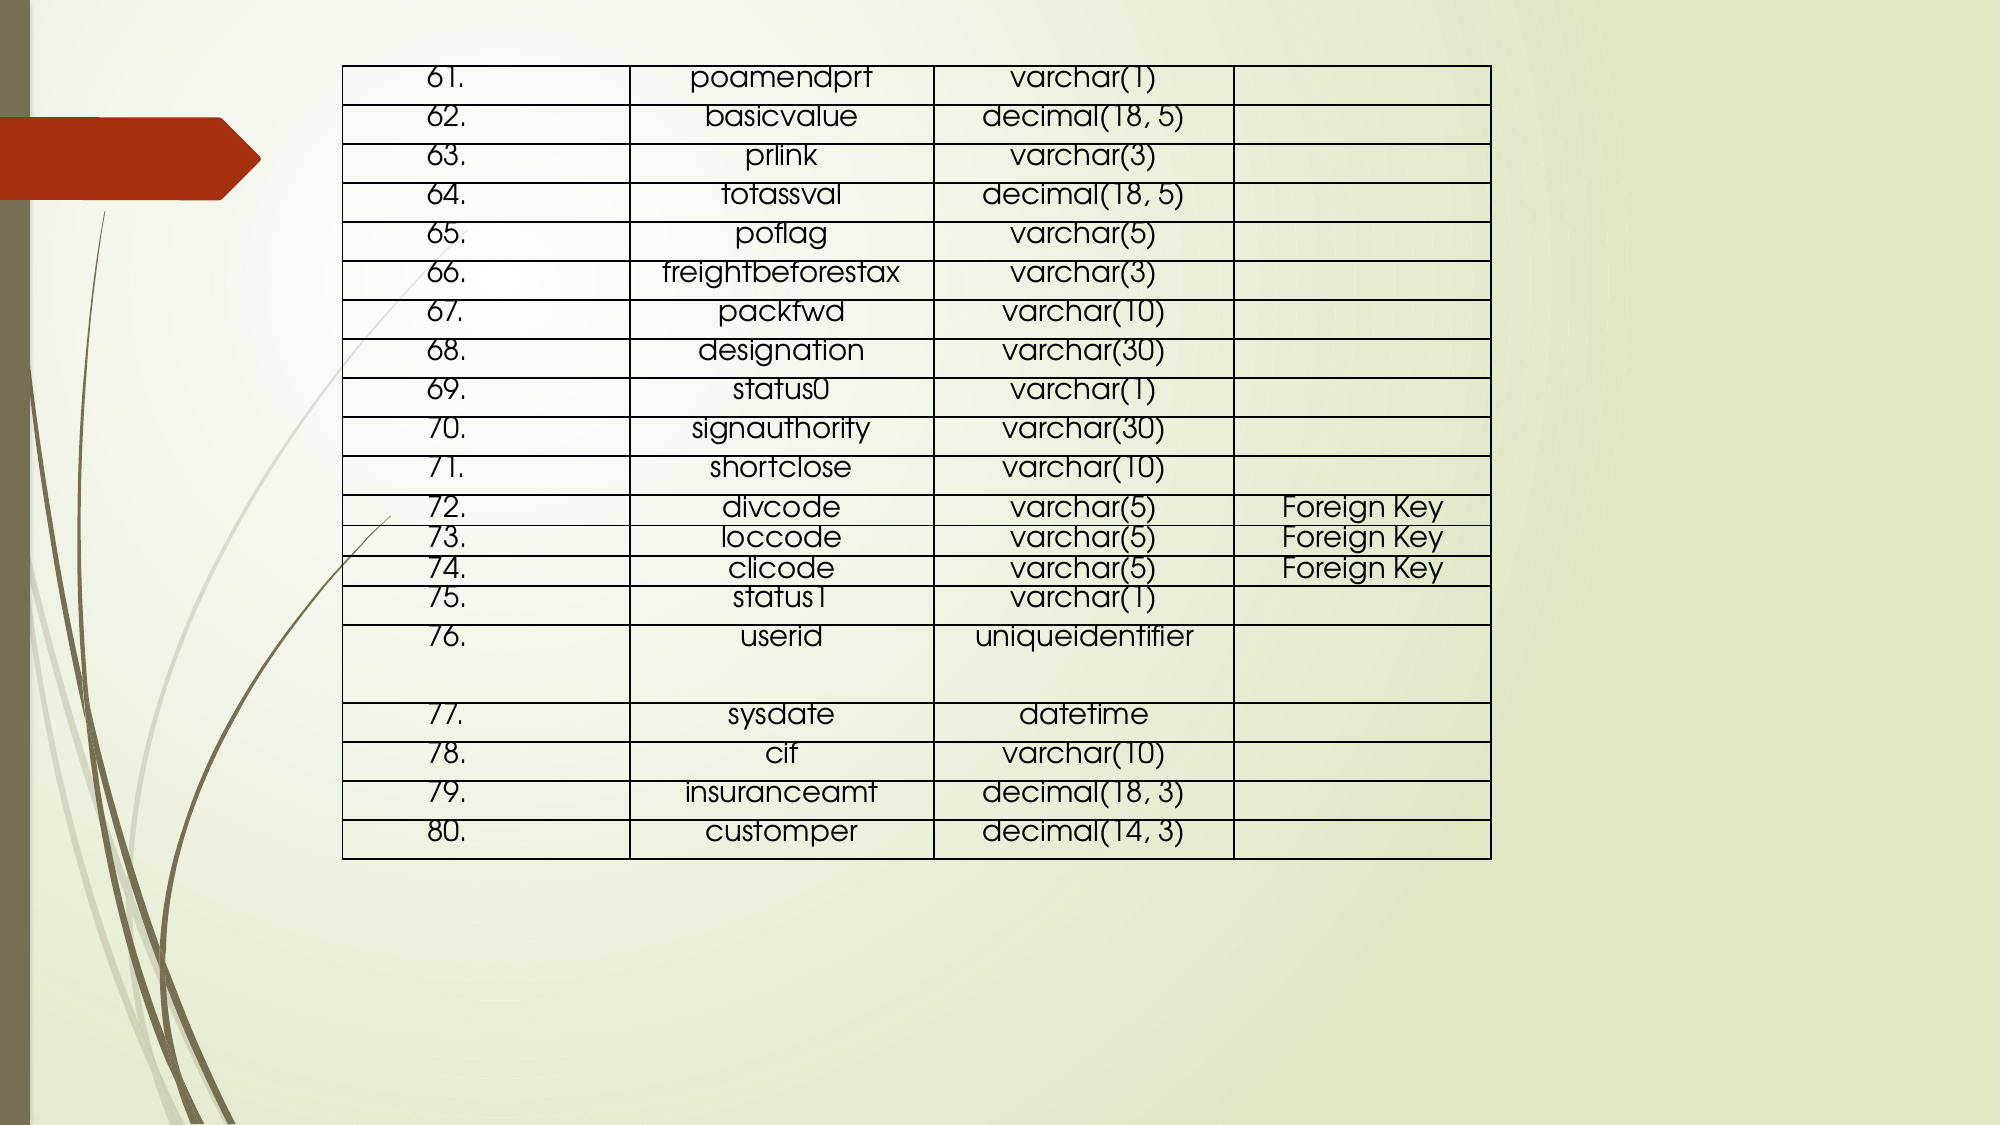

| 61. | poamendprt | varchar(1) |  |
| --- | --- | --- | --- |
| 62. | basicvalue | decimal(18, 5) |  |
| 63. | prlink | varchar(3) |  |
| 64. | totassval | decimal(18, 5) |  |
| 65. | poflag | varchar(5) |  |
| 66. | freightbeforestax | varchar(3) |  |
| 67. | packfwd | varchar(10) |  |
| 68. | designation | varchar(30) |  |
| 69. | status0 | varchar(1) |  |
| 70. | signauthority | varchar(30) |  |
| 71. | shortclose | varchar(10) |  |
| 72. | divcode | varchar(5) | Foreign Key |
| 73. | loccode | varchar(5) | Foreign Key |
| 74. | clicode | varchar(5) | Foreign Key |
| 75. | status1 | varchar(1) |  |
| 76. | userid | uniqueidentifier |  |
| 77. | sysdate | datetime |  |
| 78. | cif | varchar(10) |  |
| 79. | insuranceamt | decimal(18, 3) |  |
| 80. | customper | decimal(14, 3) |  |